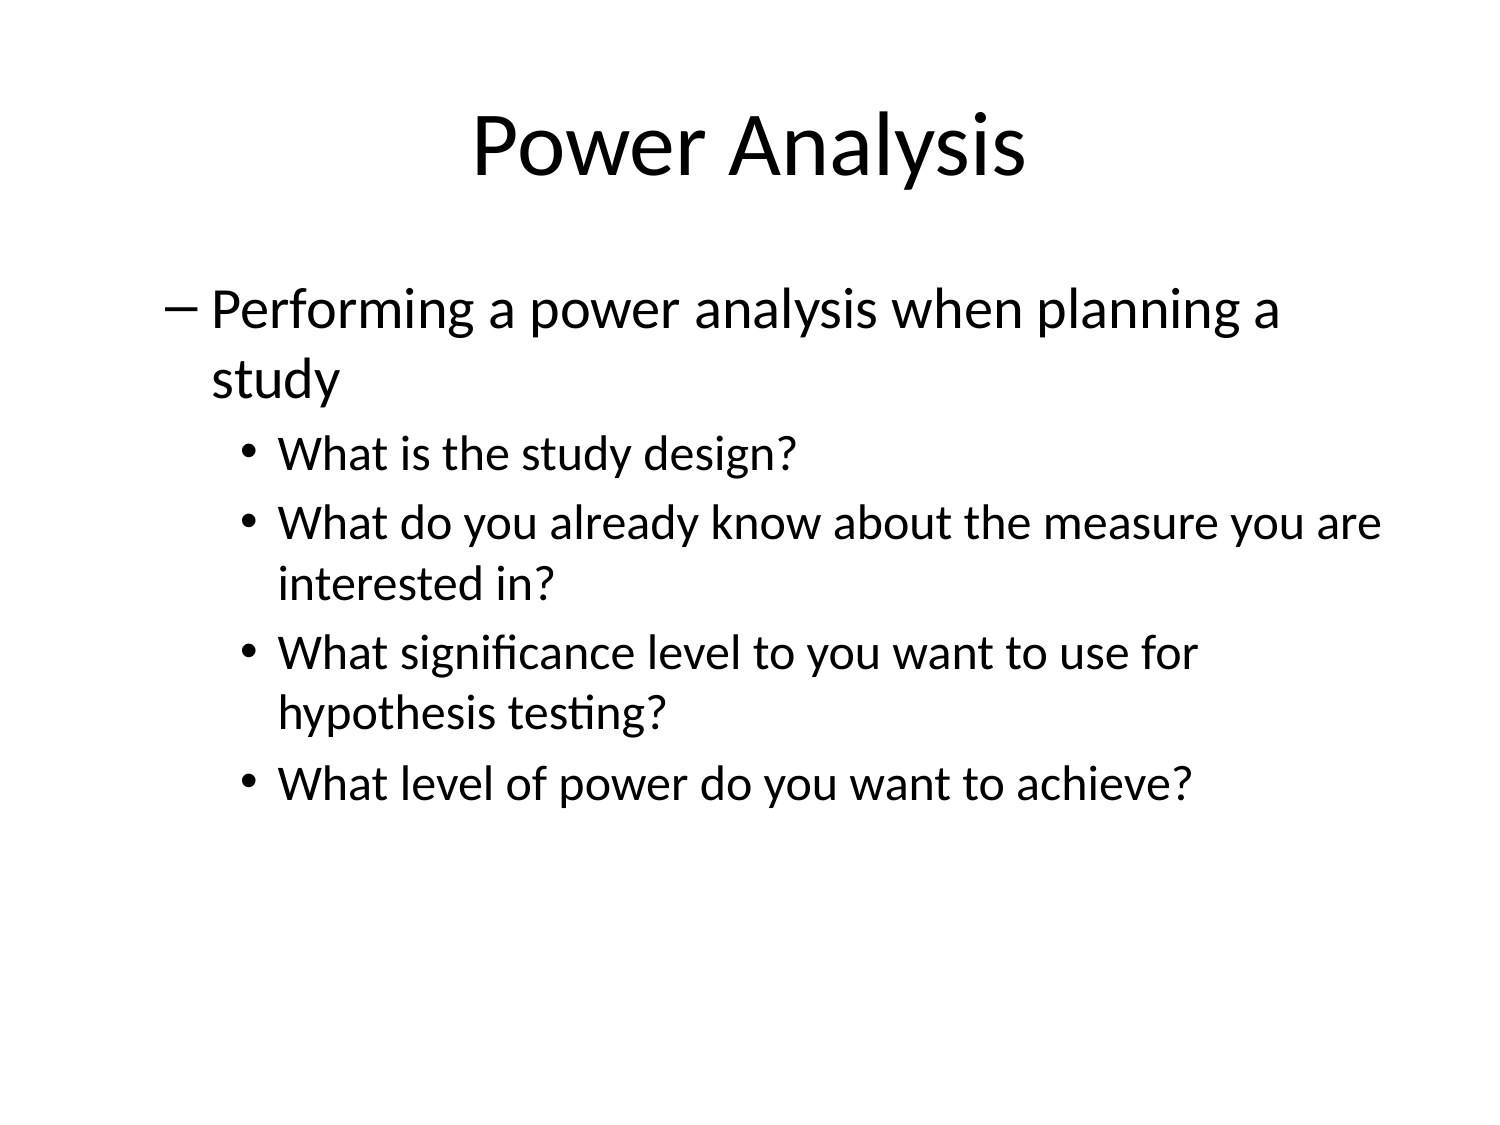

# Power Analysis
Performing a power analysis when planning a study
What is the study design?
What do you already know about the measure you are interested in?
What significance level to you want to use for hypothesis testing?
What level of power do you want to achieve?